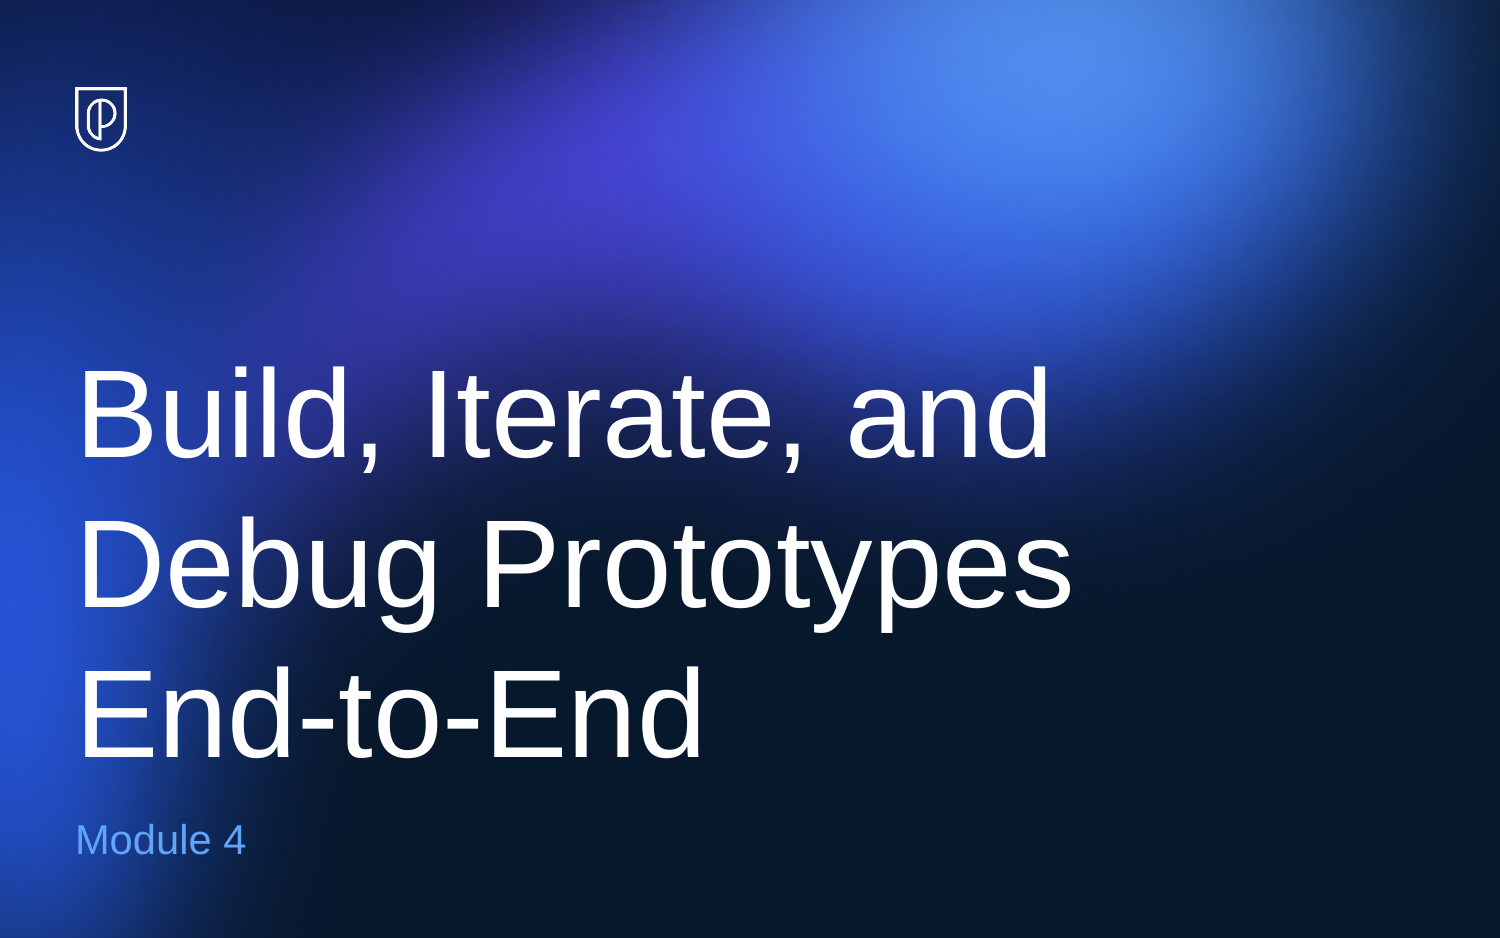

# Build, Iterate, and Debug Prototypes End-to-End
Module 4